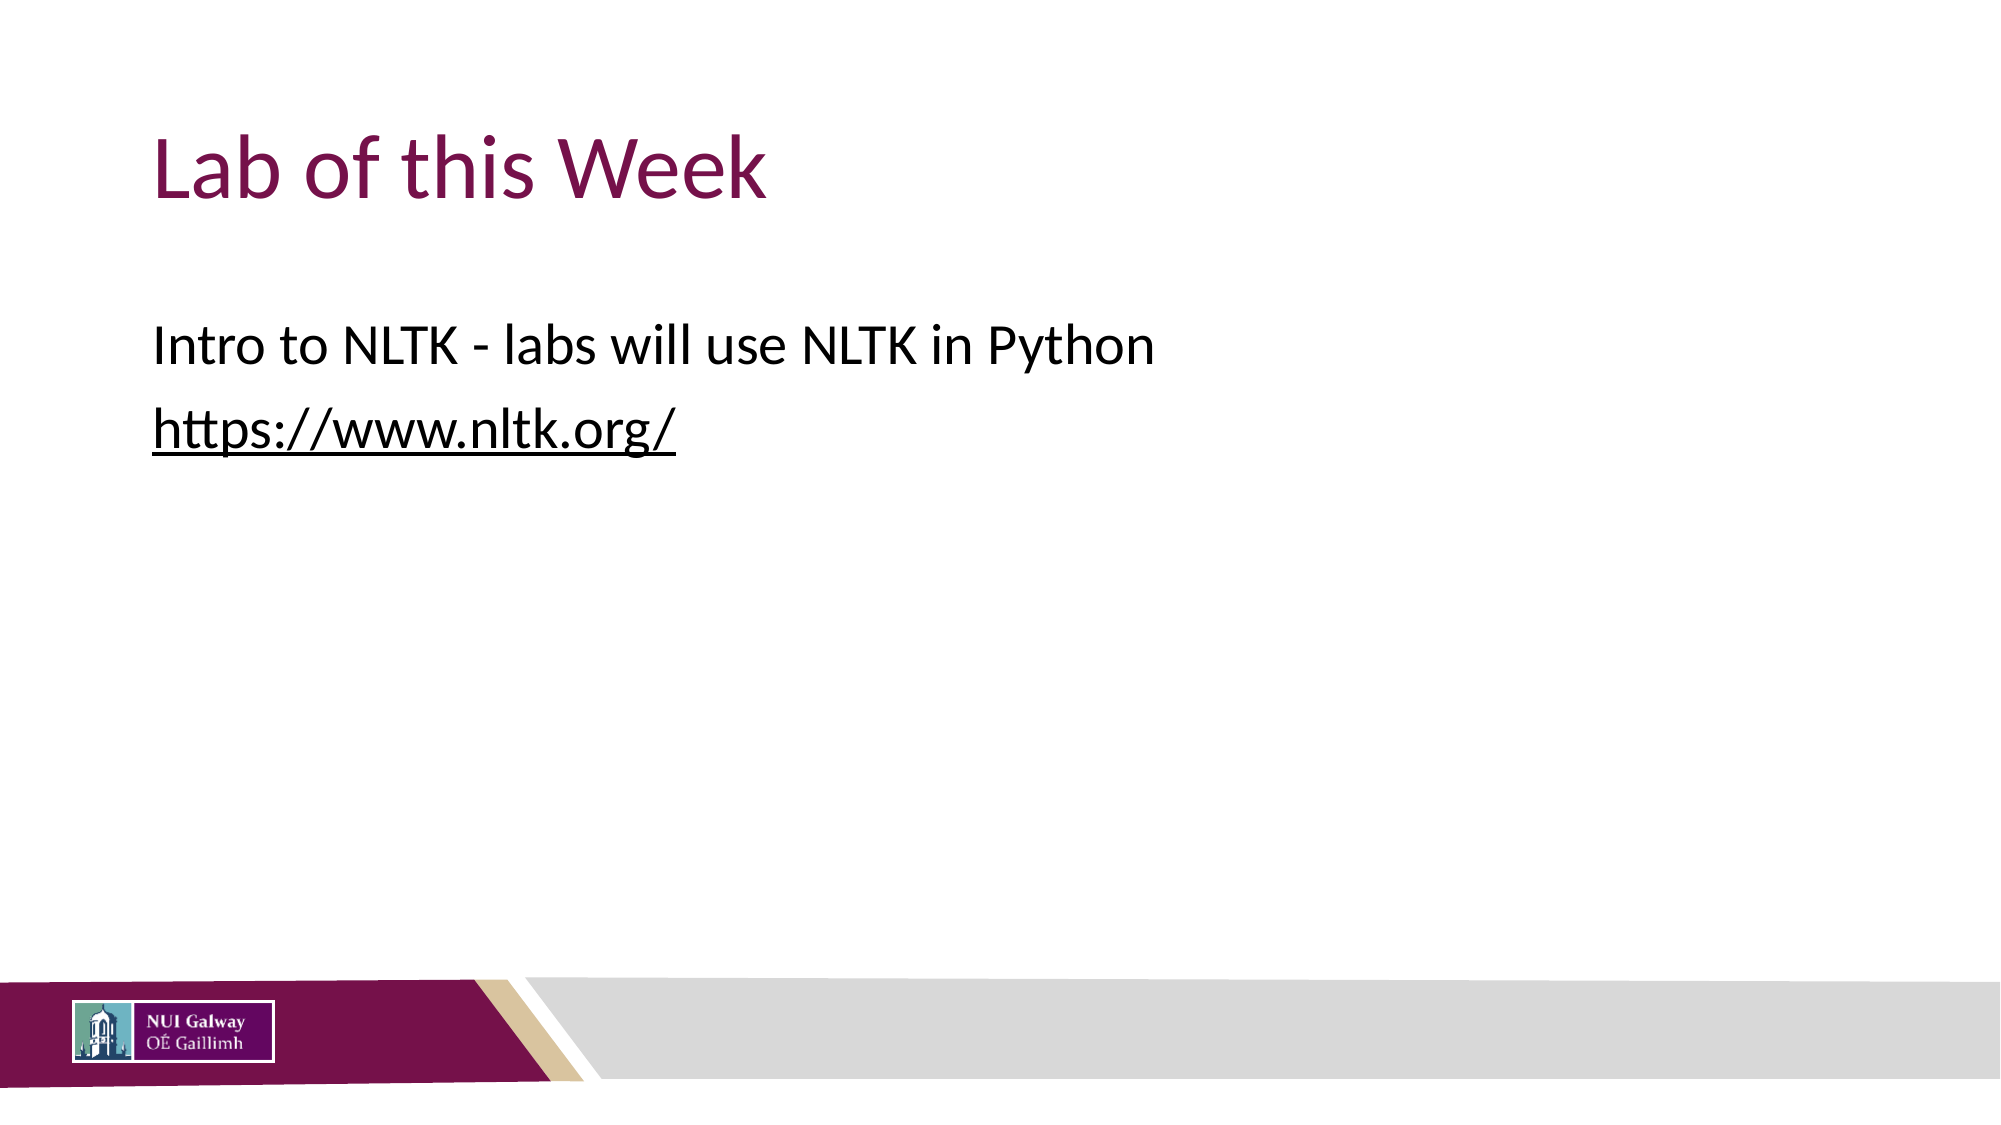

# Lab of this Week
Intro to NLTK - labs will use NLTK in Python
https://www.nltk.org/